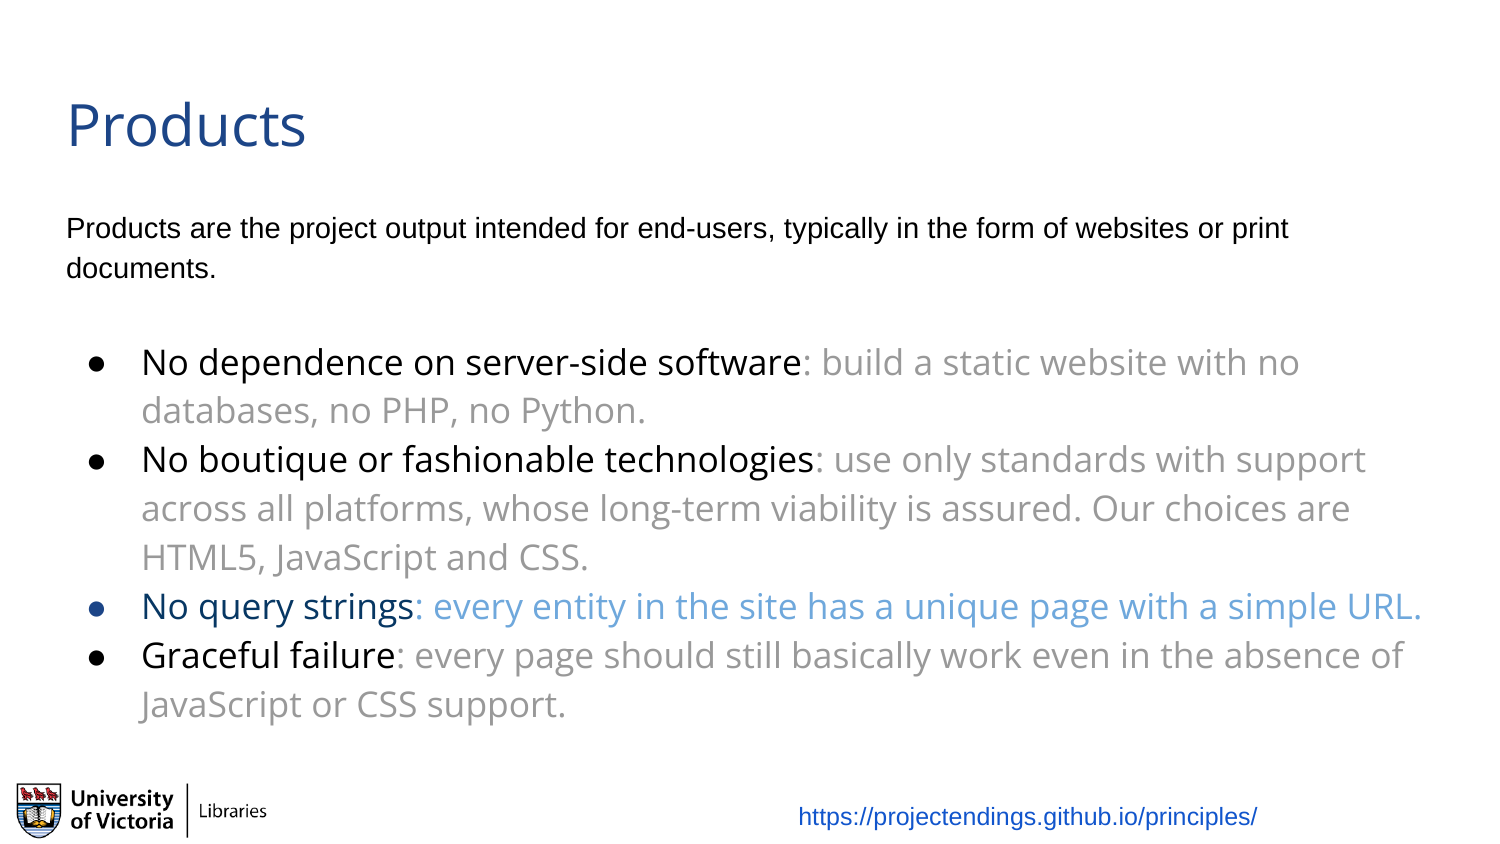

# Products
Products are the project output intended for end-users, typically in the form of websites or print documents.

No dependence on server-side software: build a static website with no databases, no PHP, no Python.
No boutique or fashionable technologies: use only standards with support across all platforms, whose long-term viability is assured. Our choices are HTML5, JavaScript and CSS.
No query strings: every entity in the site has a unique page with a simple URL.
Graceful failure: every page should still basically work even in the absence of JavaScript or CSS support.
https://projectendings.github.io/principles/